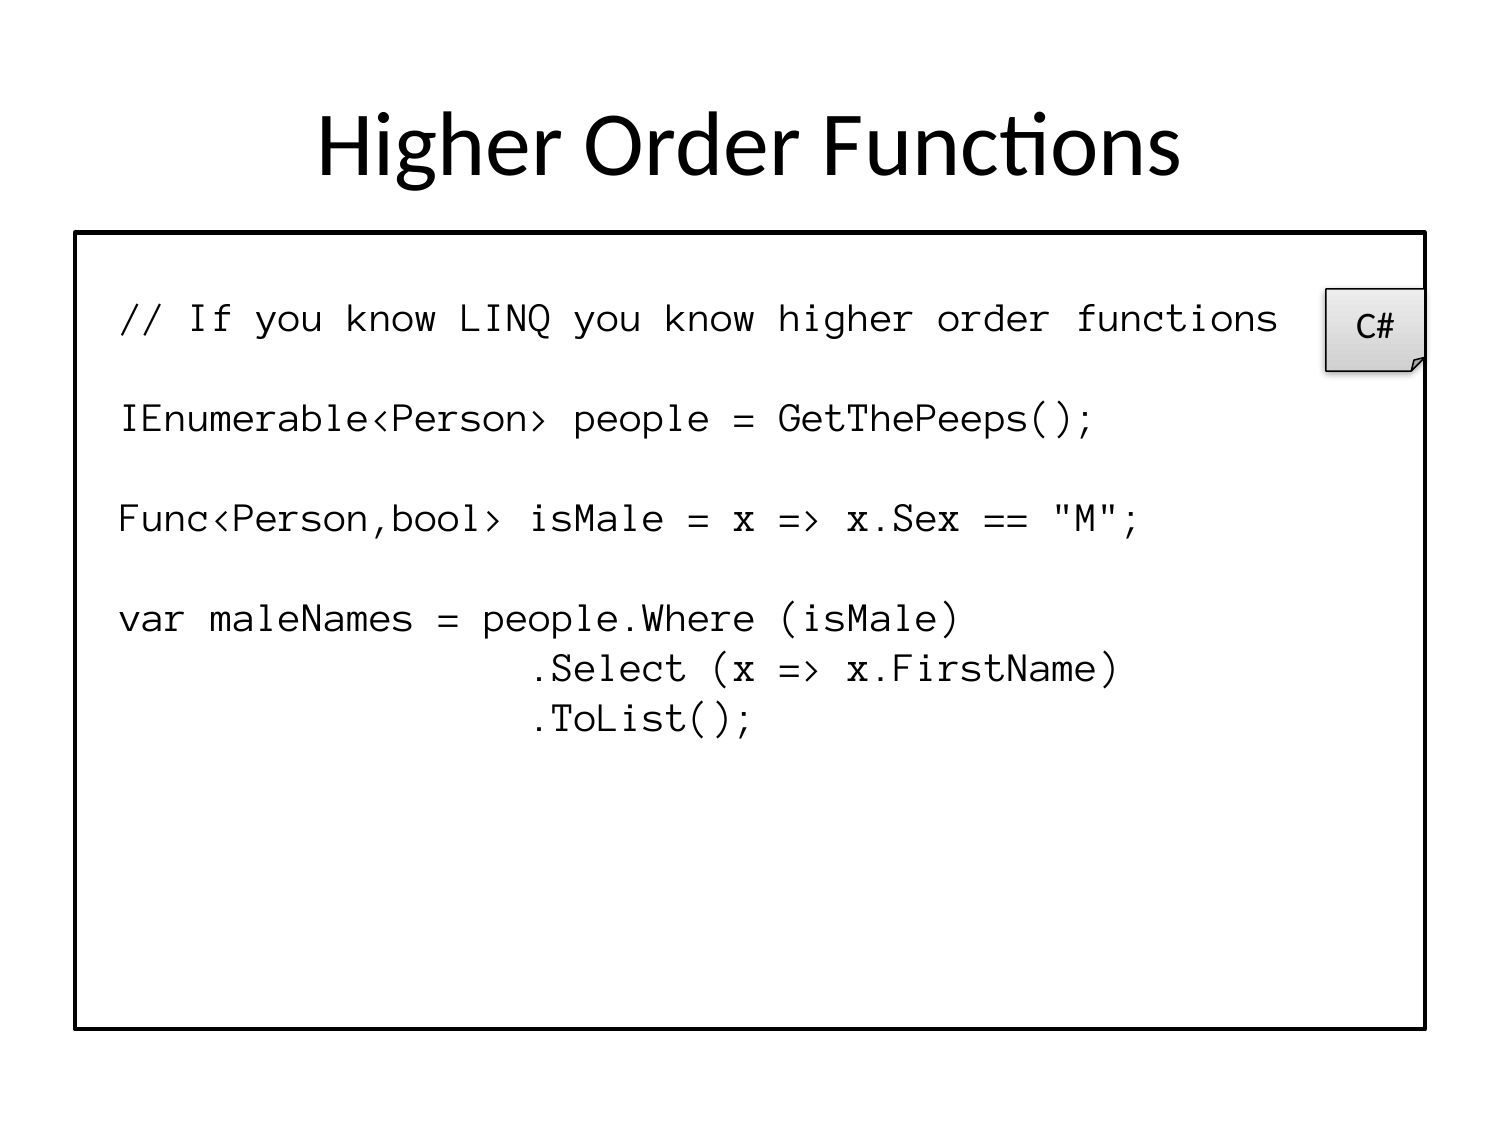

# Higher Order Functions

// If you know LINQ you know higher order functions

IEnumerable<Person> people = GetThePeeps();
Func<Person,bool> isMale = x => x.Sex == "M";
var maleNames = people.Where (isMale)
                  .Select (x => x.FirstName)
                  .ToList();

C#